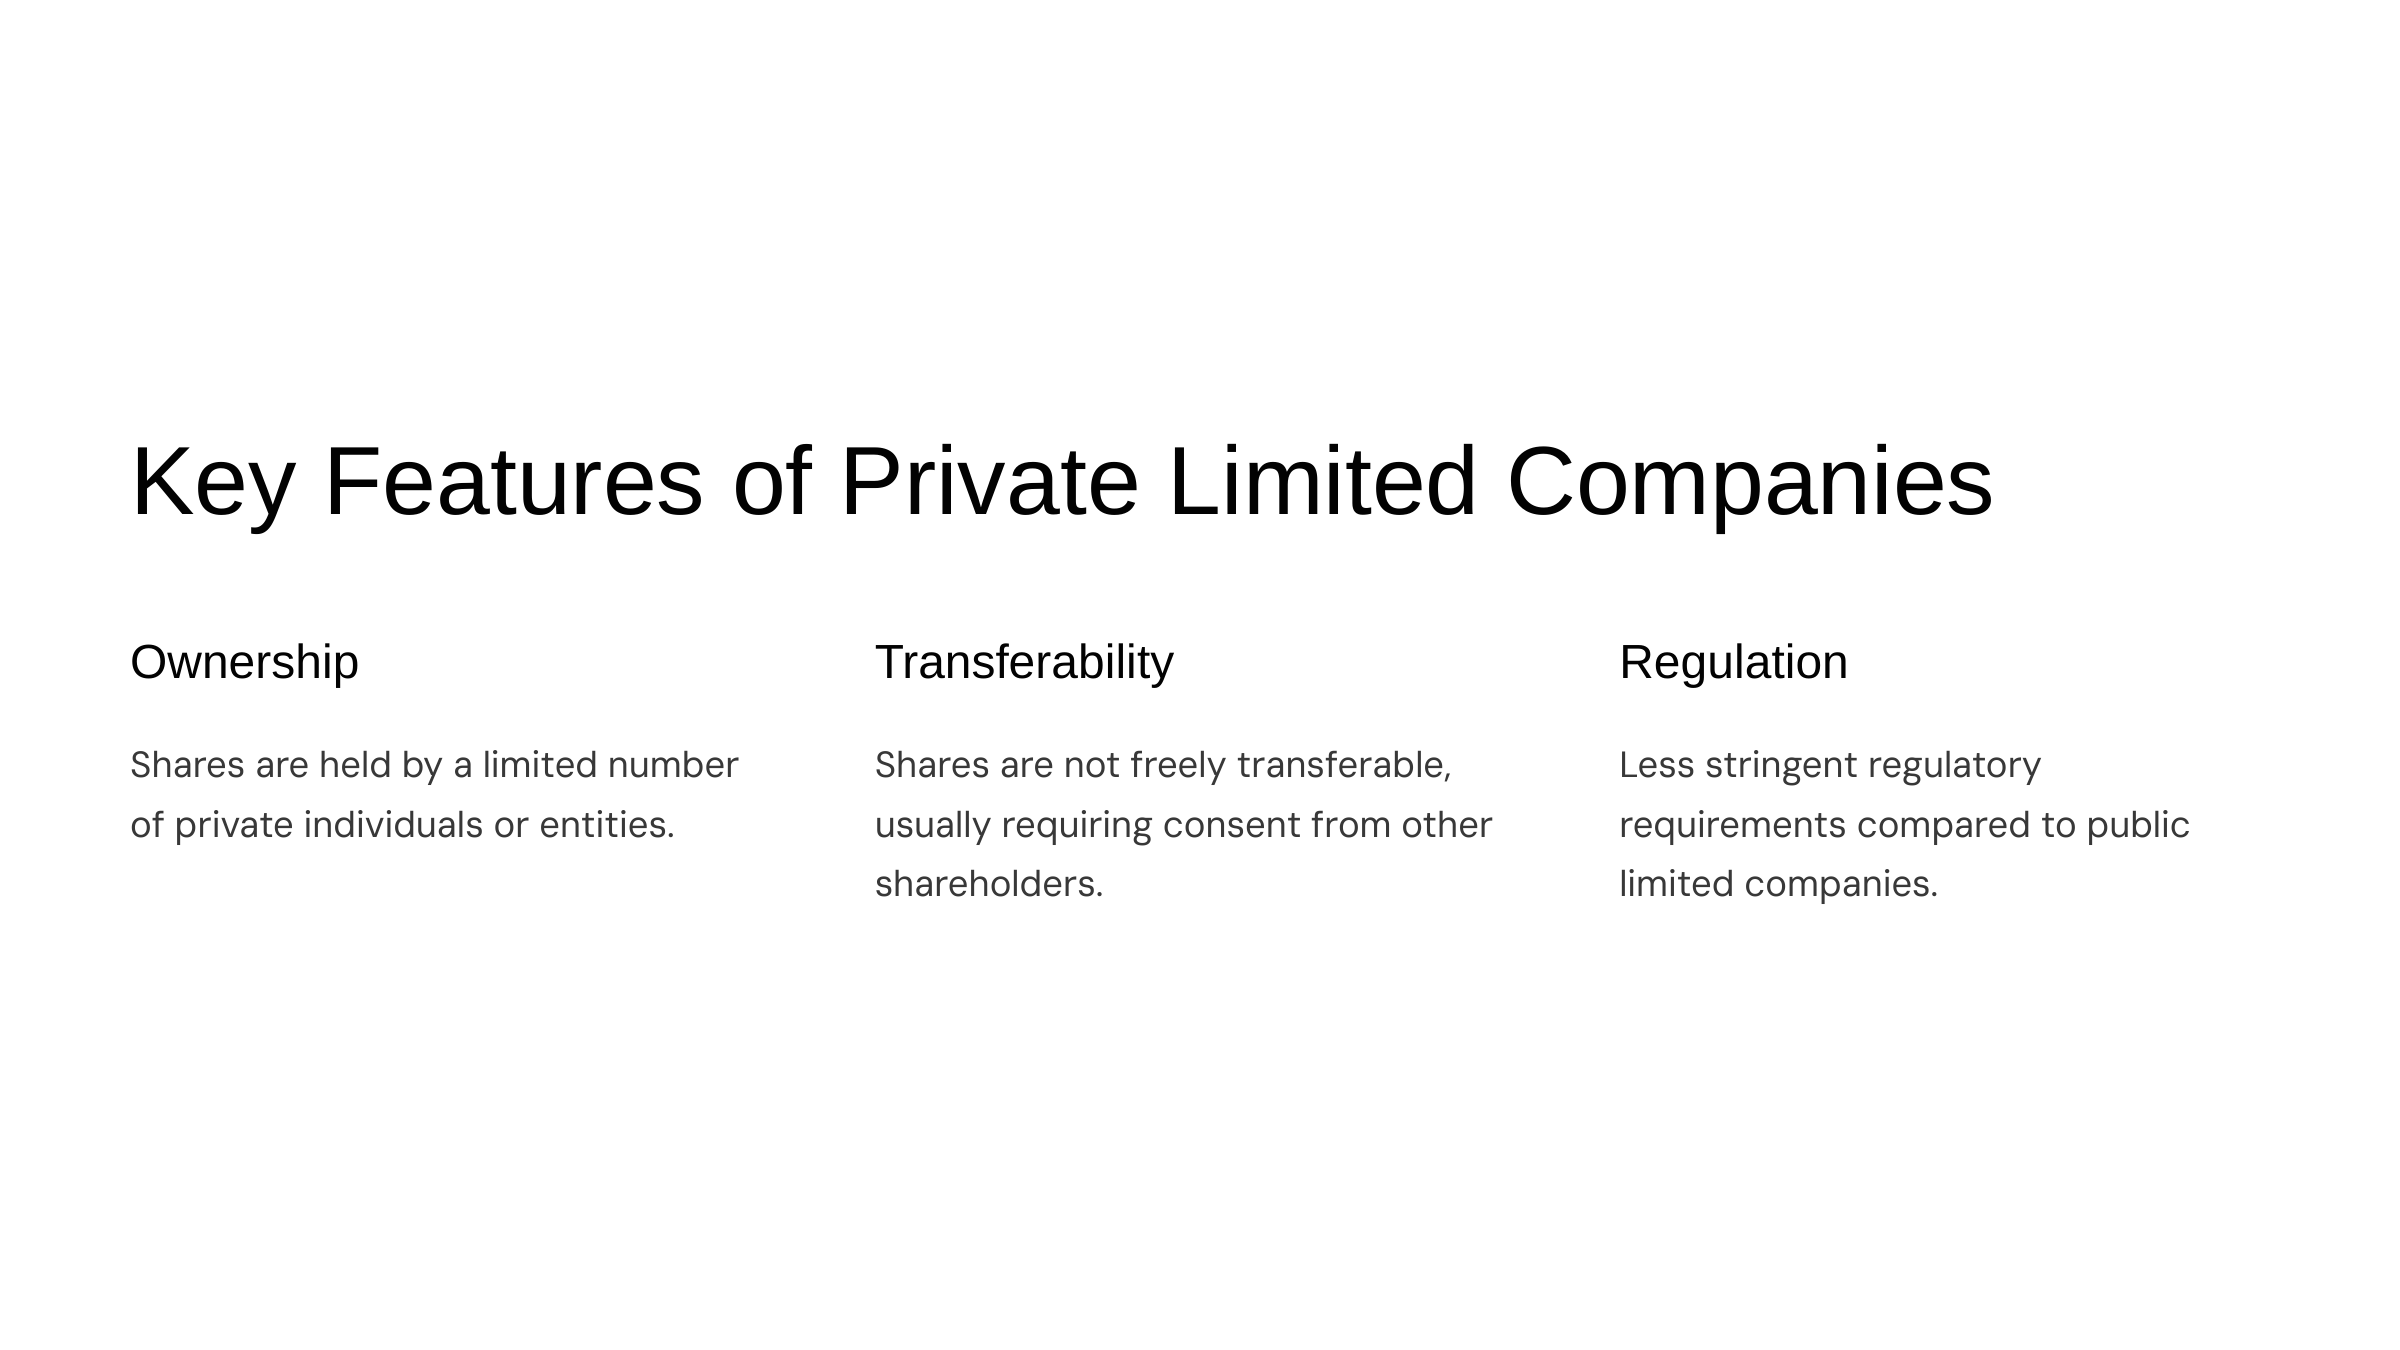

Key Features of Private Limited Companies
Ownership
Transferability
Regulation
Shares are held by a limited number of private individuals or entities.
Shares are not freely transferable, usually requiring consent from other shareholders.
Less stringent regulatory requirements compared to public limited companies.